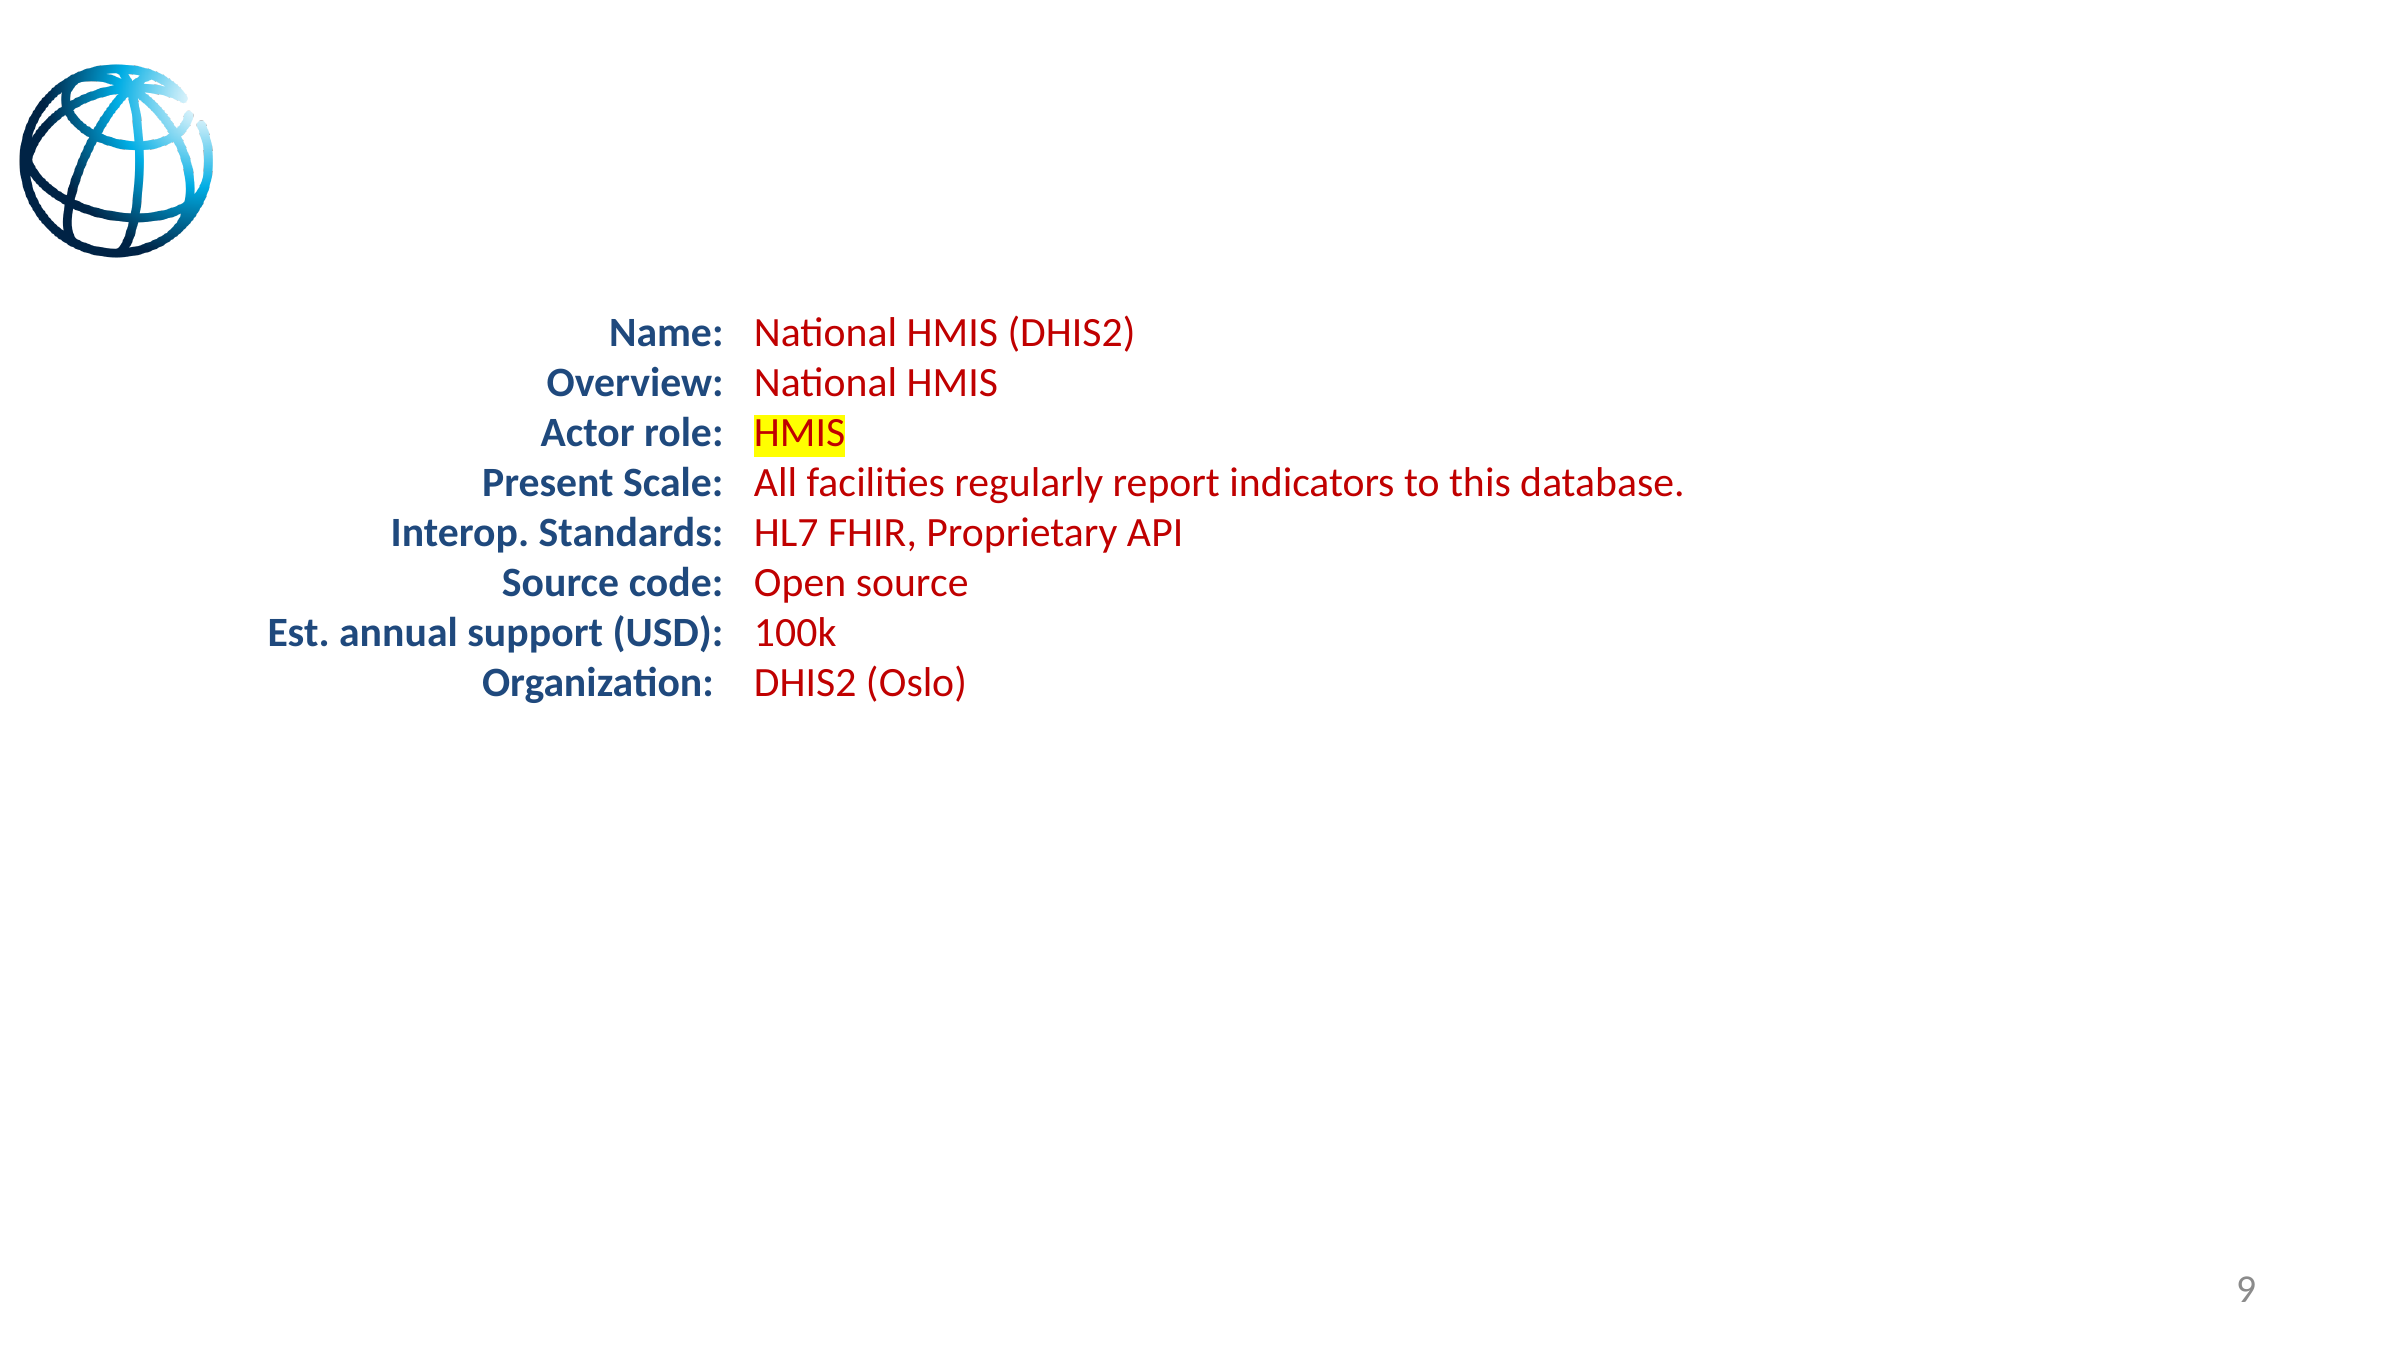

Name:
Overview:
Actor role:
Present Scale:
Interop. Standards:
Source code:
Est. annual support (USD):
Organization:
National HMIS (DHIS2)
National HMIS
HMIS
All facilities regularly report indicators to this database.
HL7 FHIR, Proprietary API
Open source
100k
DHIS2 (Oslo)
9